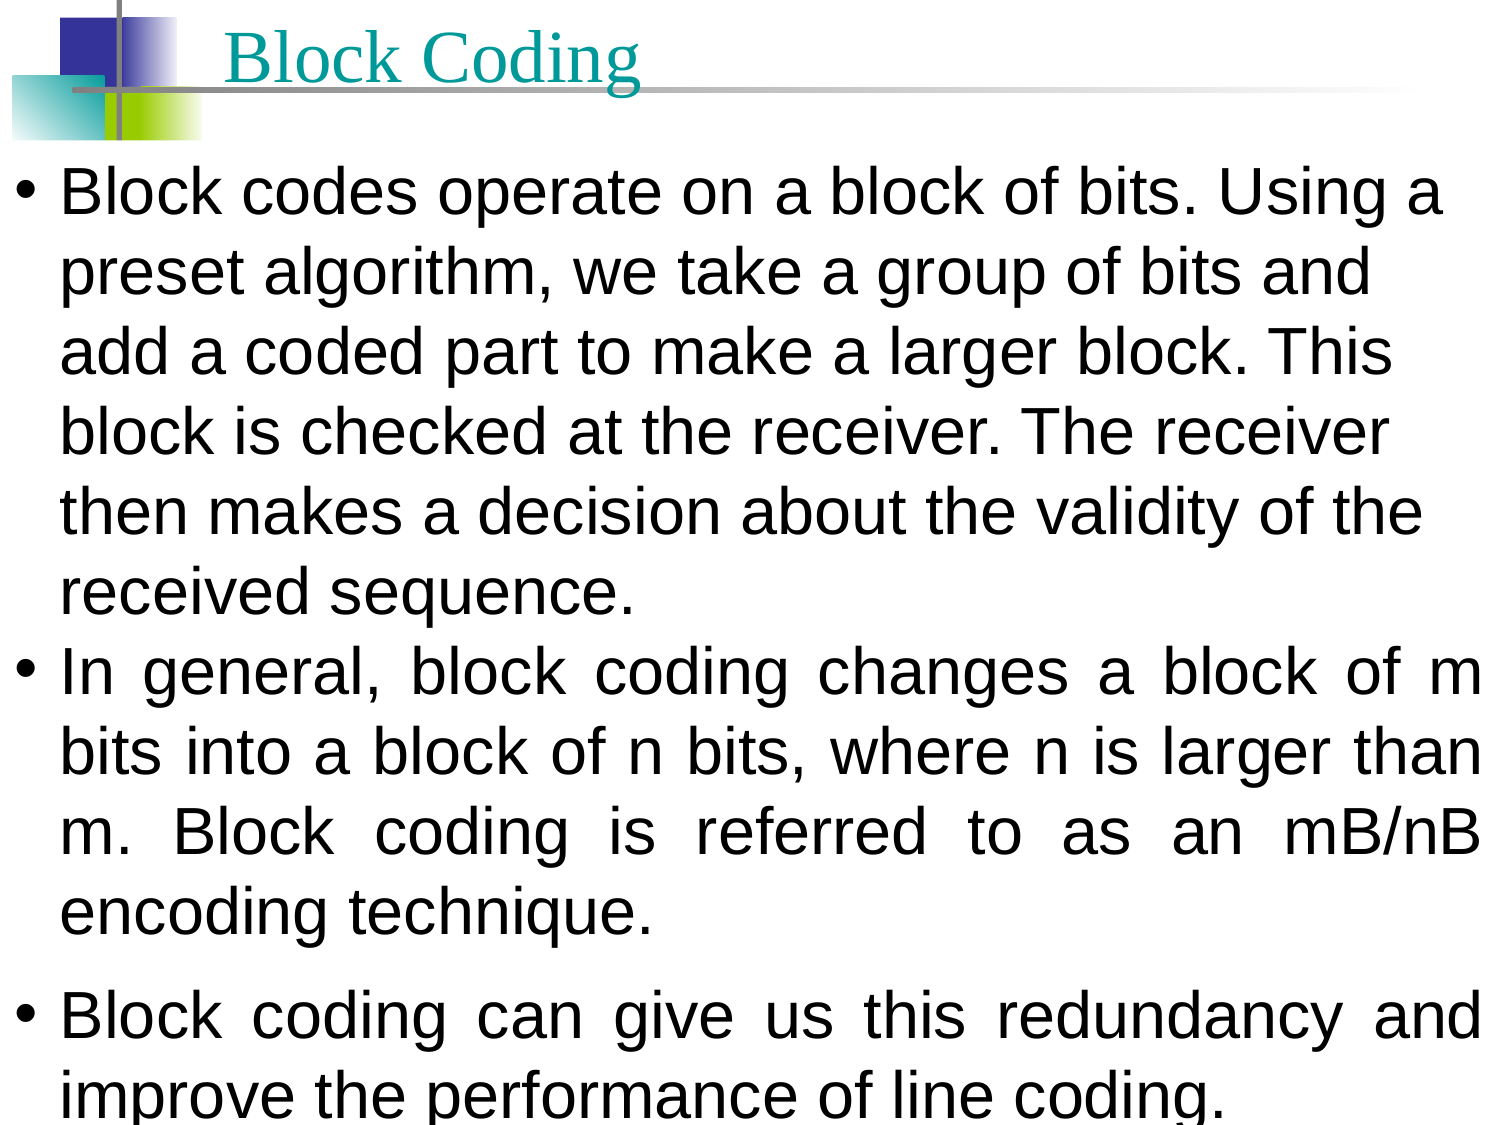

Block Coding

Block codes operate on a block of bits. Using a preset algorithm, we take a group of bits and add a coded part to make a larger block. This block is checked at the receiver. The receiver then makes a decision about the validity of the received sequence.
In general, block coding changes a block of m bits into a block of n bits, where n is larger than m. Block coding is referred to as an mB/nB encoding technique.
Block coding can give us this redundancy and improve the performance of line coding.
4.133